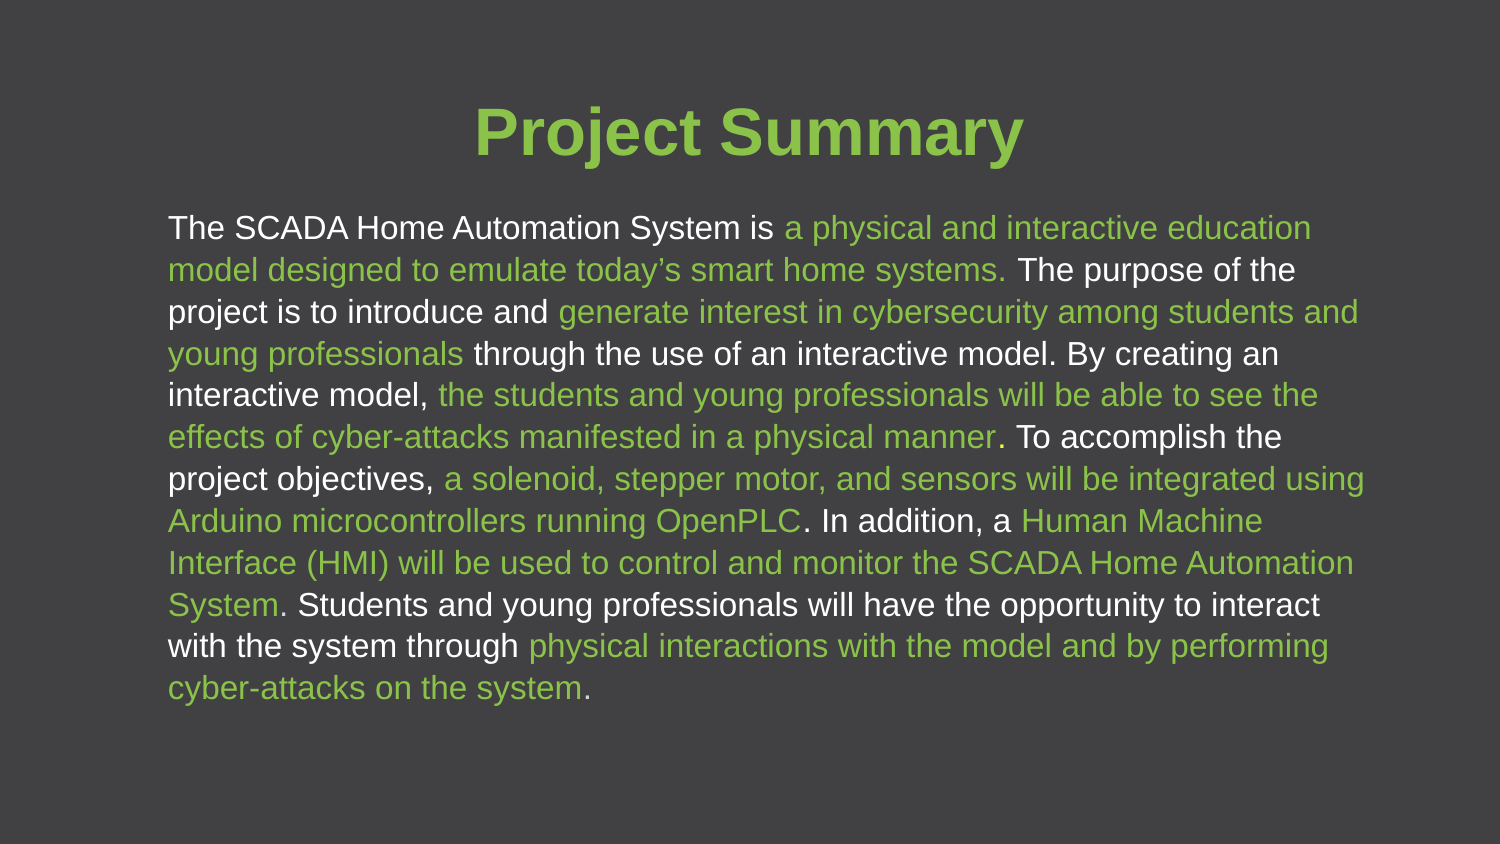

# Project Summary
The SCADA Home Automation System is a physical and interactive education model designed to emulate today’s smart home systems. The purpose of the project is to introduce and generate interest in cybersecurity among students and young professionals through the use of an interactive model. By creating an interactive model, the students and young professionals will be able to see the effects of cyber-attacks manifested in a physical manner. To accomplish the project objectives, a solenoid, stepper motor, and sensors will be integrated using Arduino microcontrollers running OpenPLC. In addition, a Human Machine Interface (HMI) will be used to control and monitor the SCADA Home Automation System. Students and young professionals will have the opportunity to interact with the system through physical interactions with the model and by performing cyber-attacks on the system.